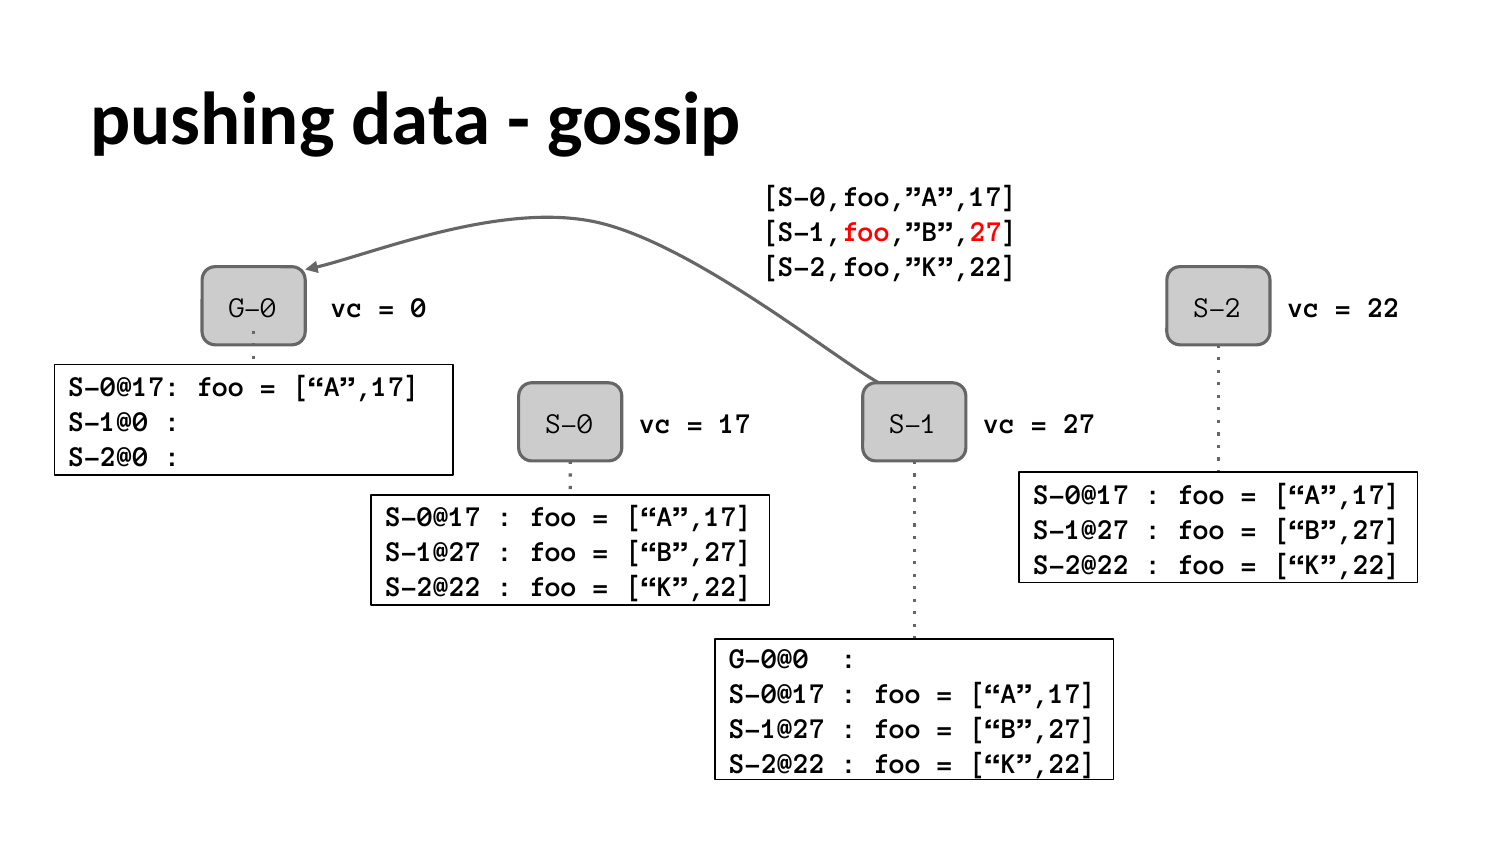

# pushing data - gossip
[S-0,foo,”A”,17]
[S-1,foo,”B”,27]

[S-2,foo,”K”,22]
G-0
S-2
vc = 0
vc = 22
S-0@17: foo = [“A”,17]
S-1@0 :
S-2@0 :
S-0
S-1
vc = 17
vc = 27
S-0@17 : foo = [“A”,17]
S-1@27 : foo = [“B”,27]
S-2@22 : foo = [“K”,22]
S-0@17 : foo = [“A”,17]
S-1@27 : foo = [“B”,27]
S-2@22 : foo = [“K”,22]
G-0@0  :
S-0@17 : foo = [“A”,17]
S-1@27 : foo = [“B”,27]
S-2@22 : foo = [“K”,22]